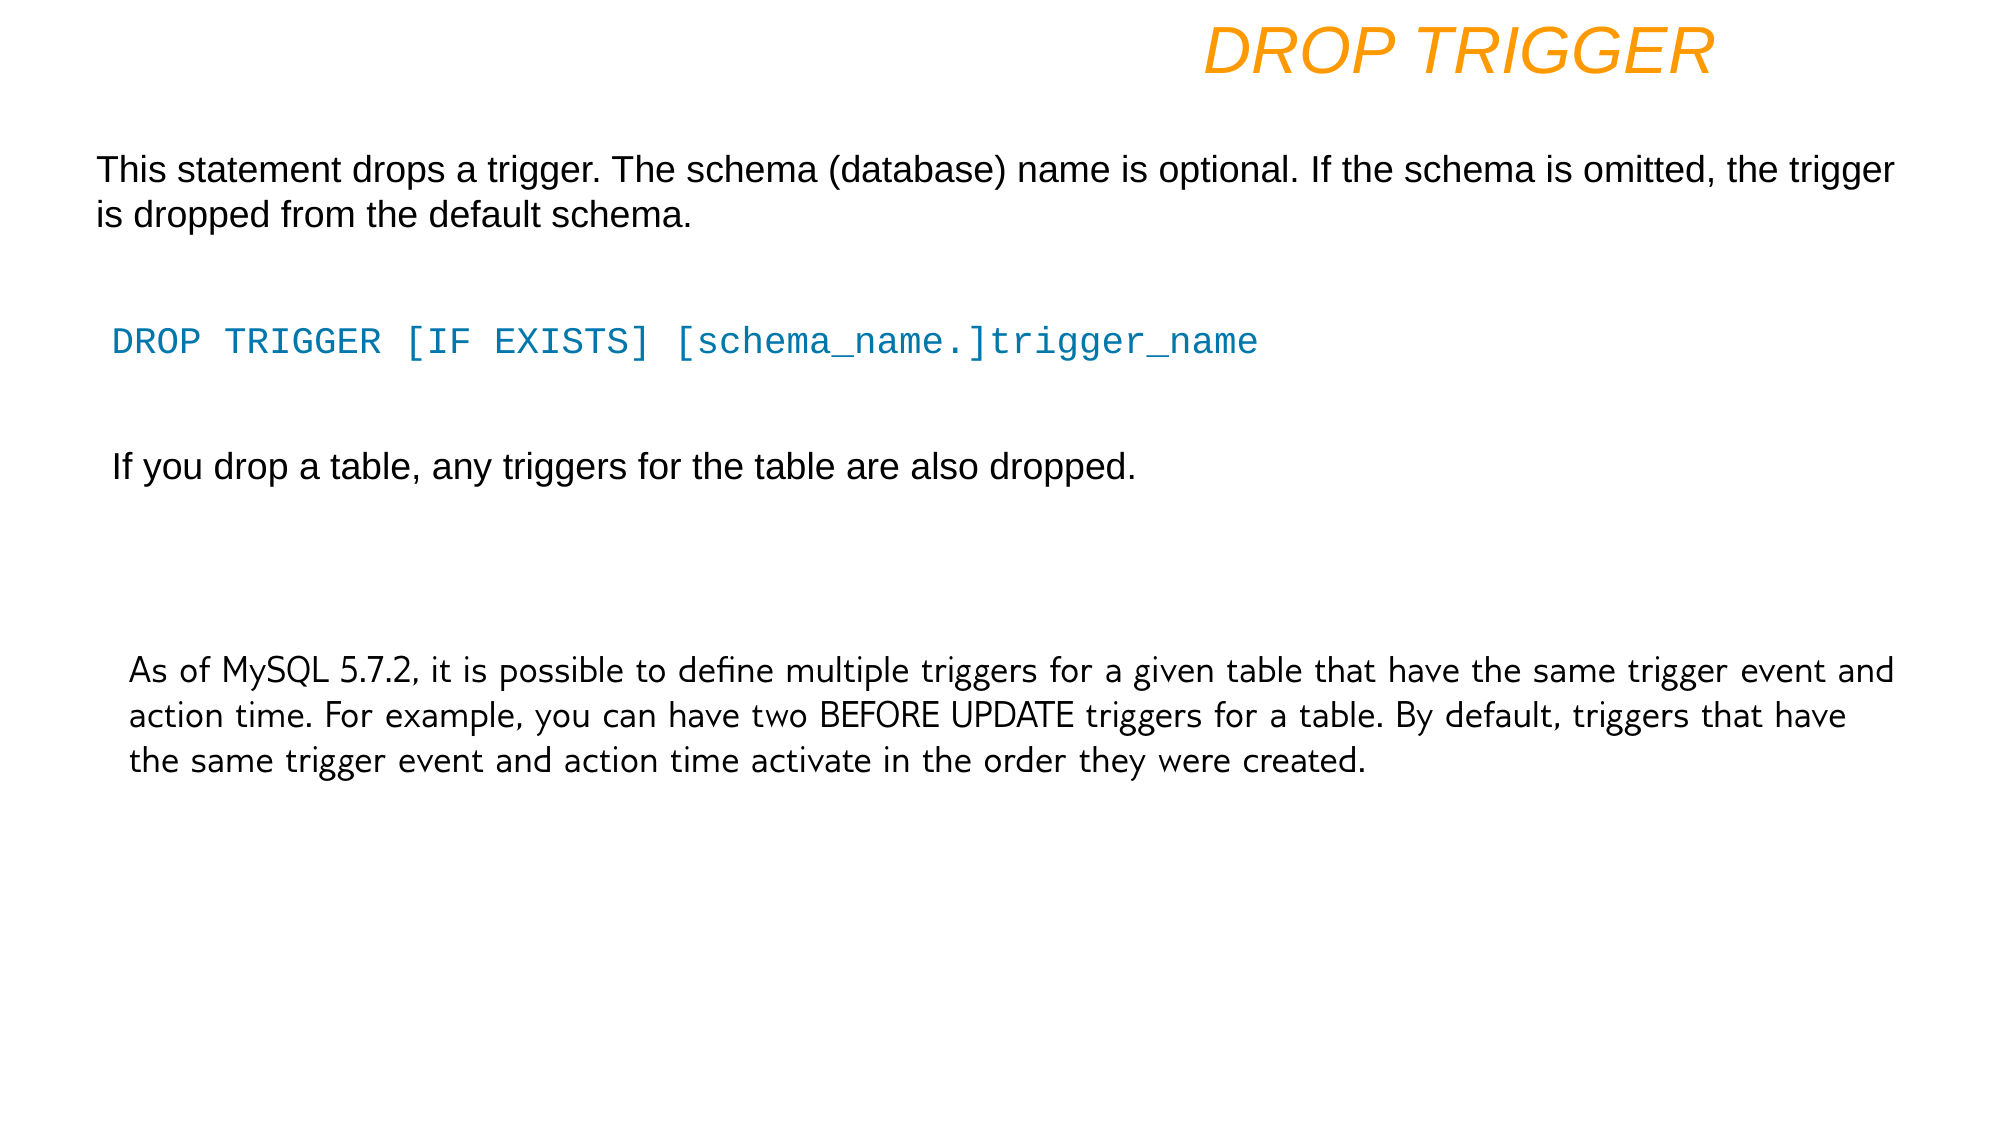

DROP TRIGGER
This statement drops a trigger. The schema (database) name is optional. If the schema is omitted, the trigger is dropped from the default schema.
DROP TRIGGER [IF EXISTS] [schema_name.]trigger_name
If you drop a table, any triggers for the table are also dropped.
As of MySQL 5.7.2, it is possible to define multiple triggers for a given table that have the same trigger event and action time. For example, you can have two BEFORE UPDATE triggers for a table. By default, triggers that have the same trigger event and action time activate in the order they were created.